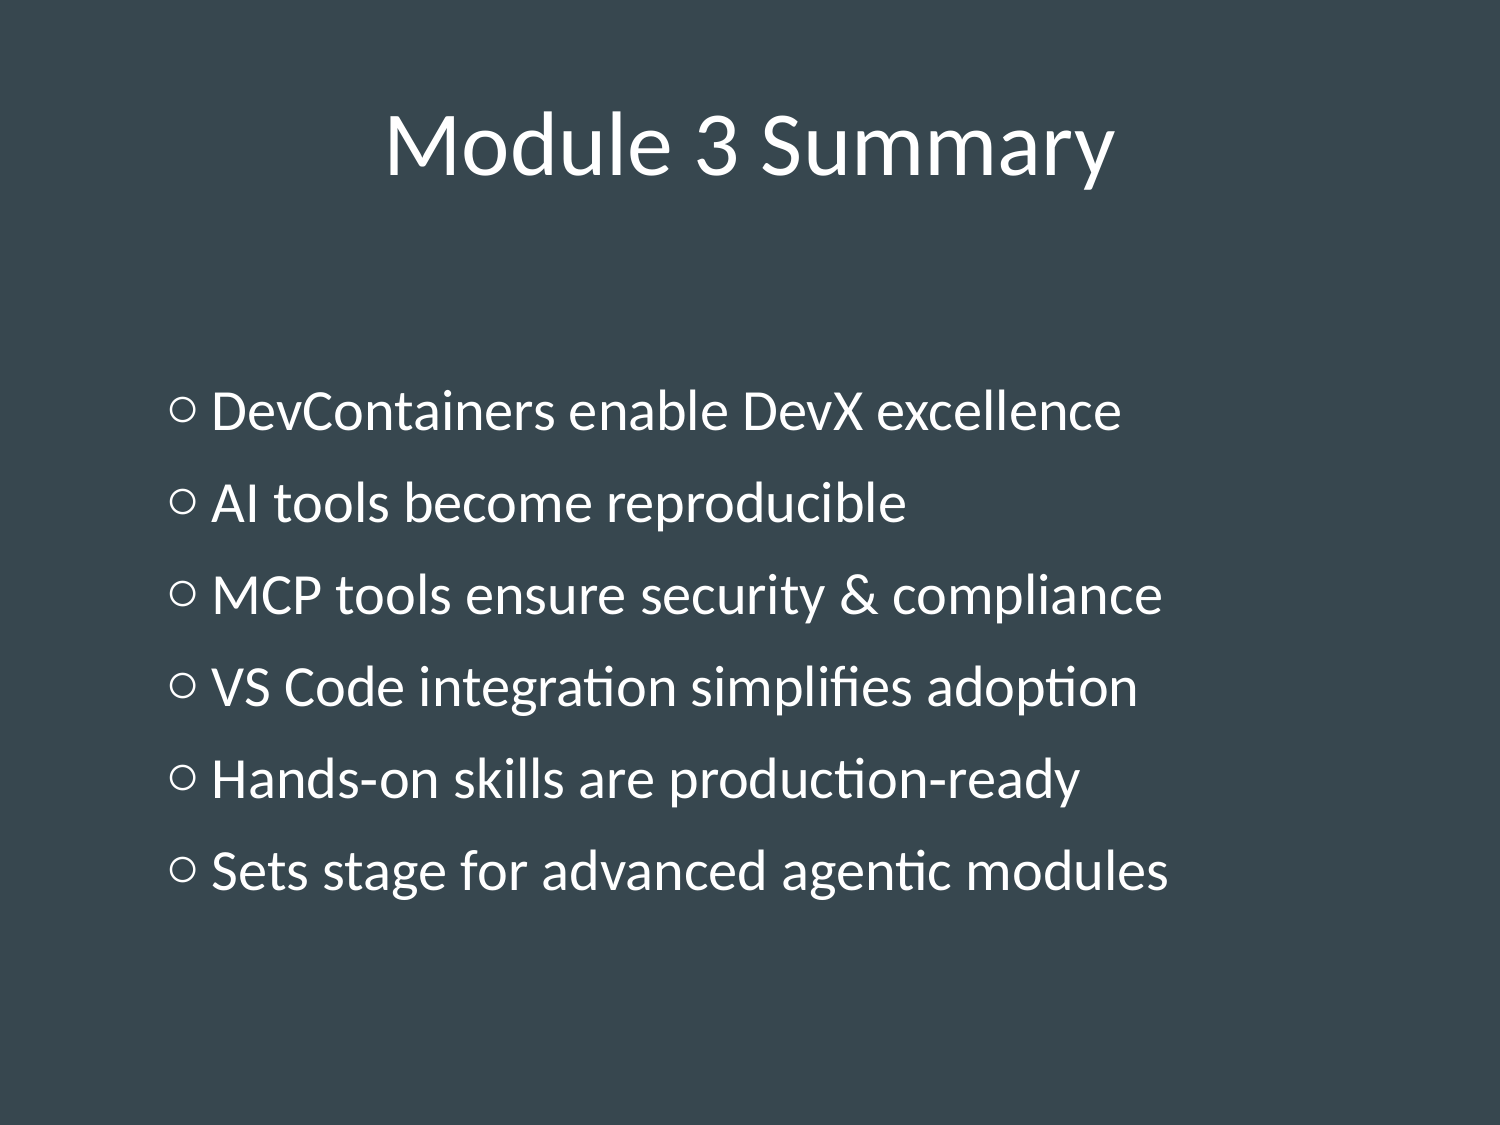

# Module 3 Summary

DevContainers enable DevX excellence
AI tools become reproducible
MCP tools ensure security & compliance
VS Code integration simplifies adoption
Hands‑on skills are production‑ready
Sets stage for advanced agentic modules